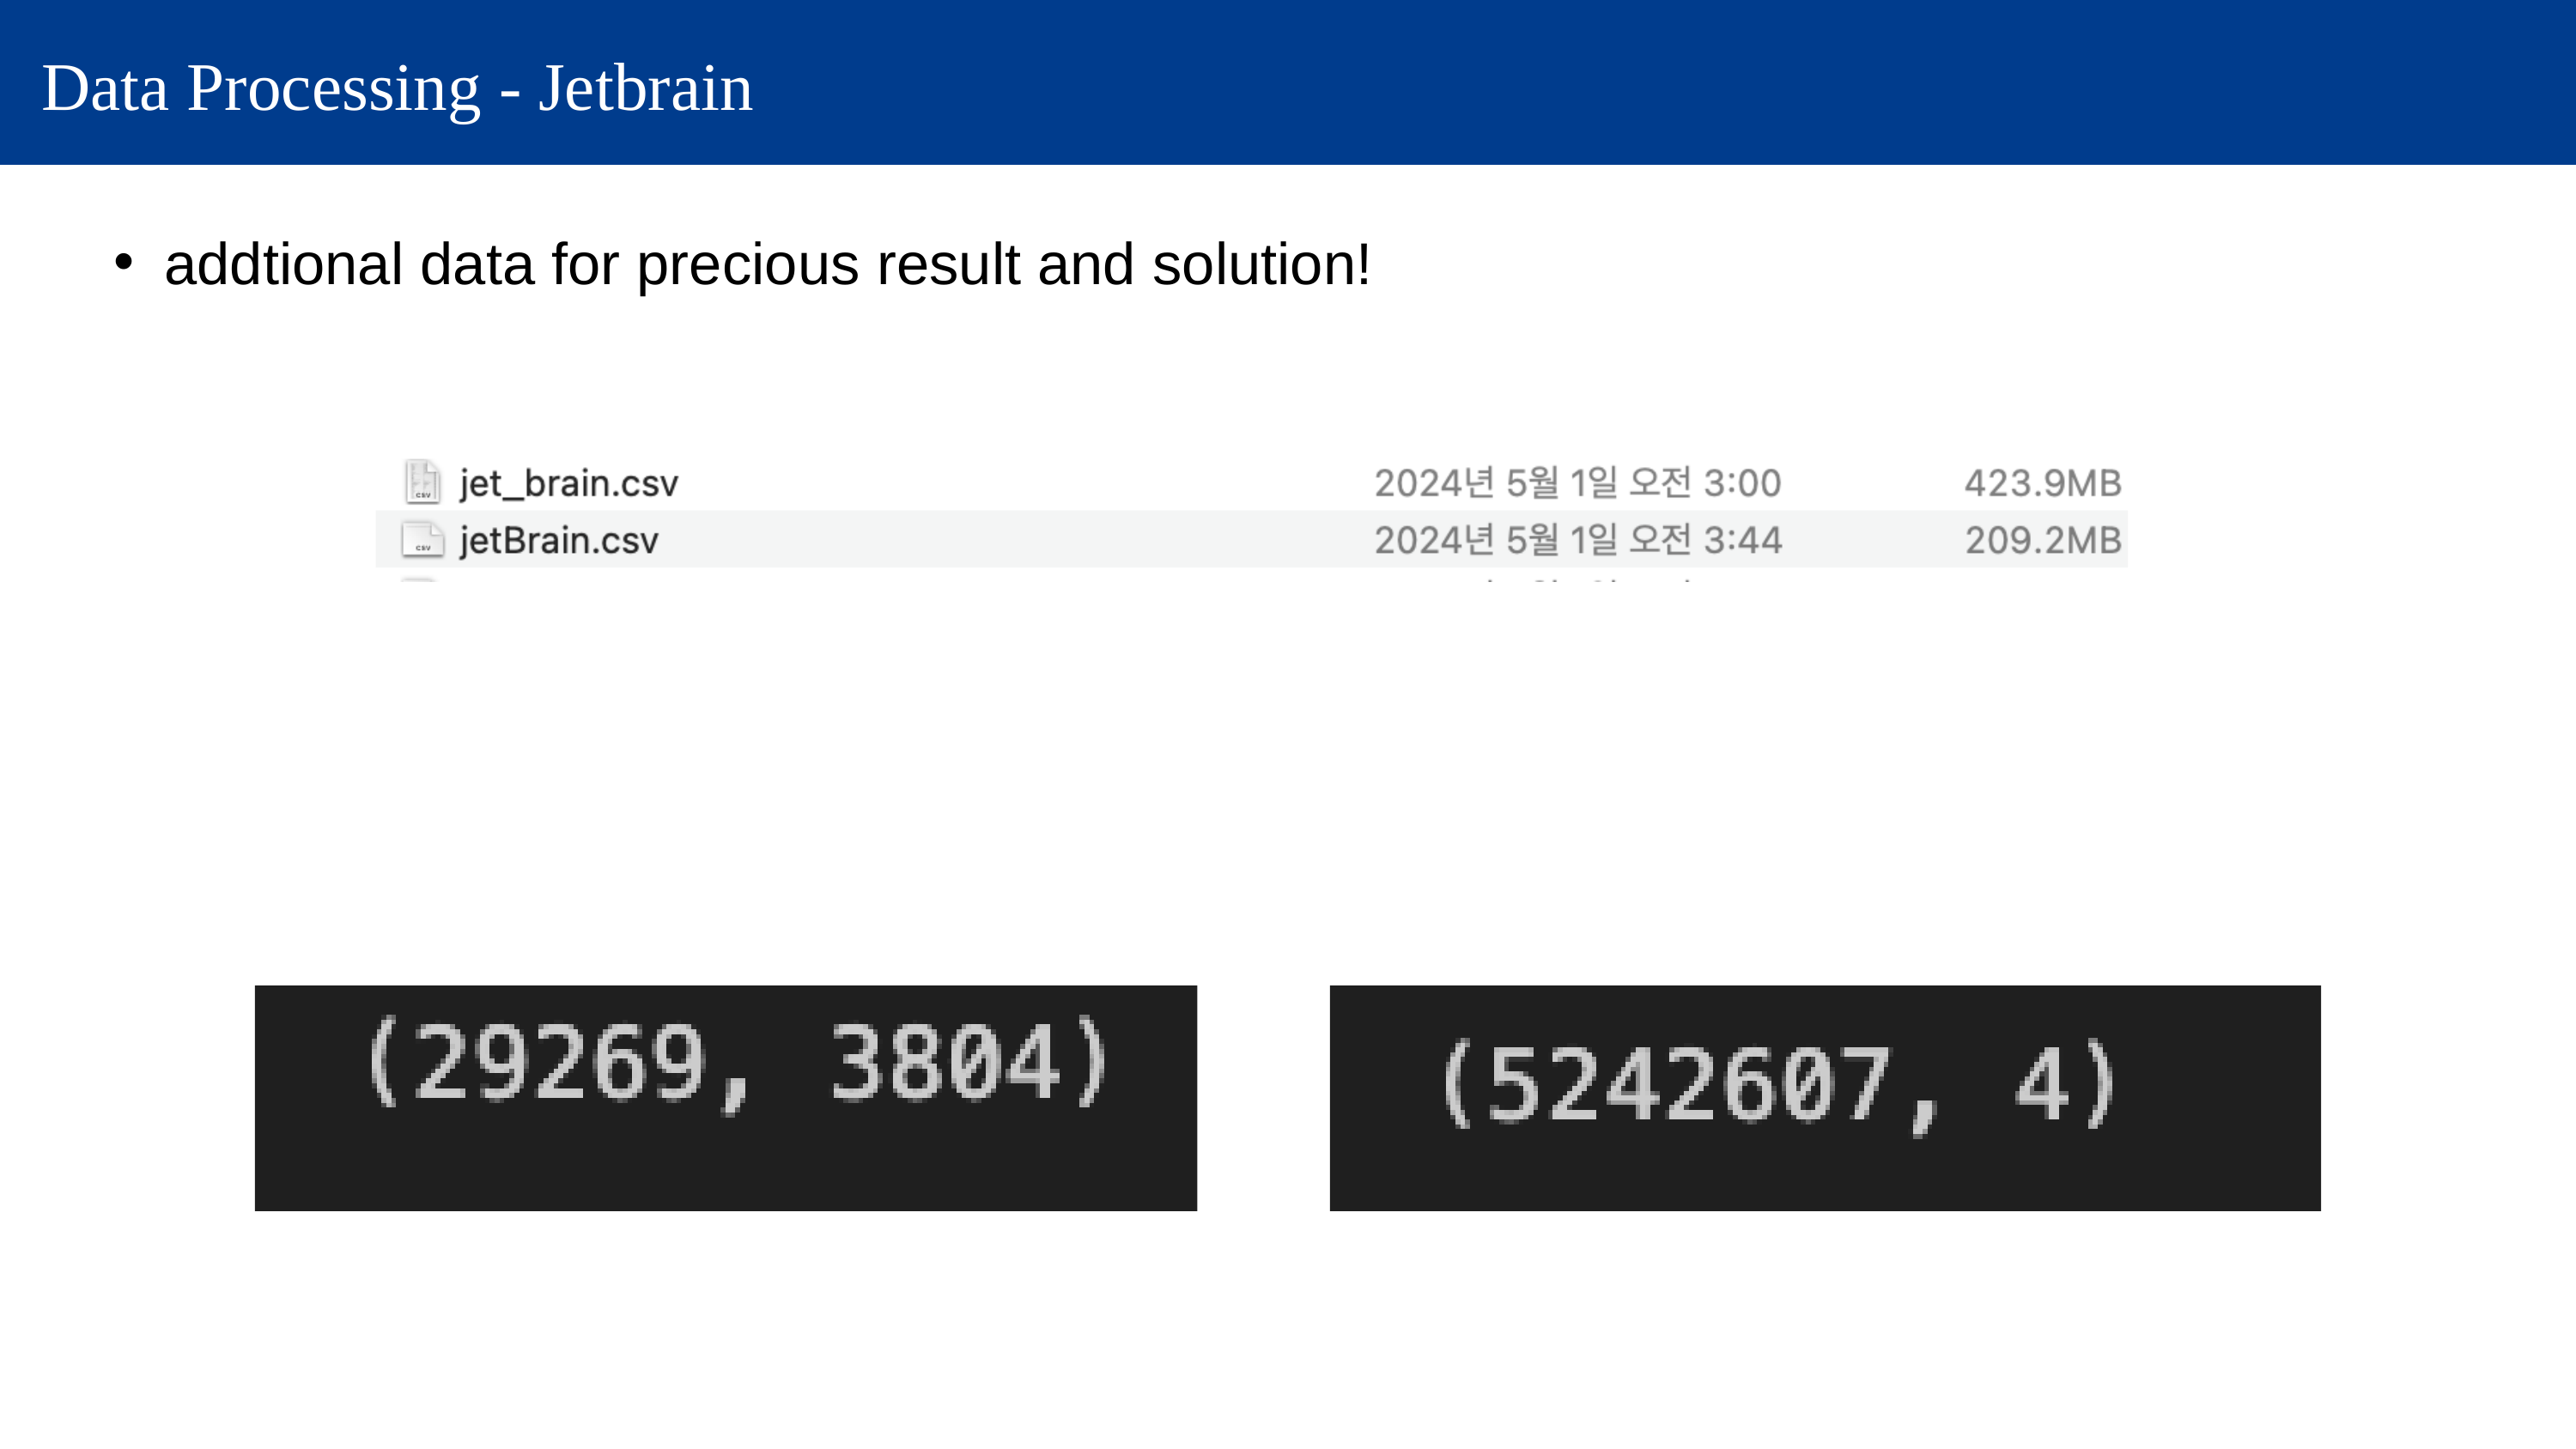

Data Processing - Jetbrain
addtional data for precious result and solution!